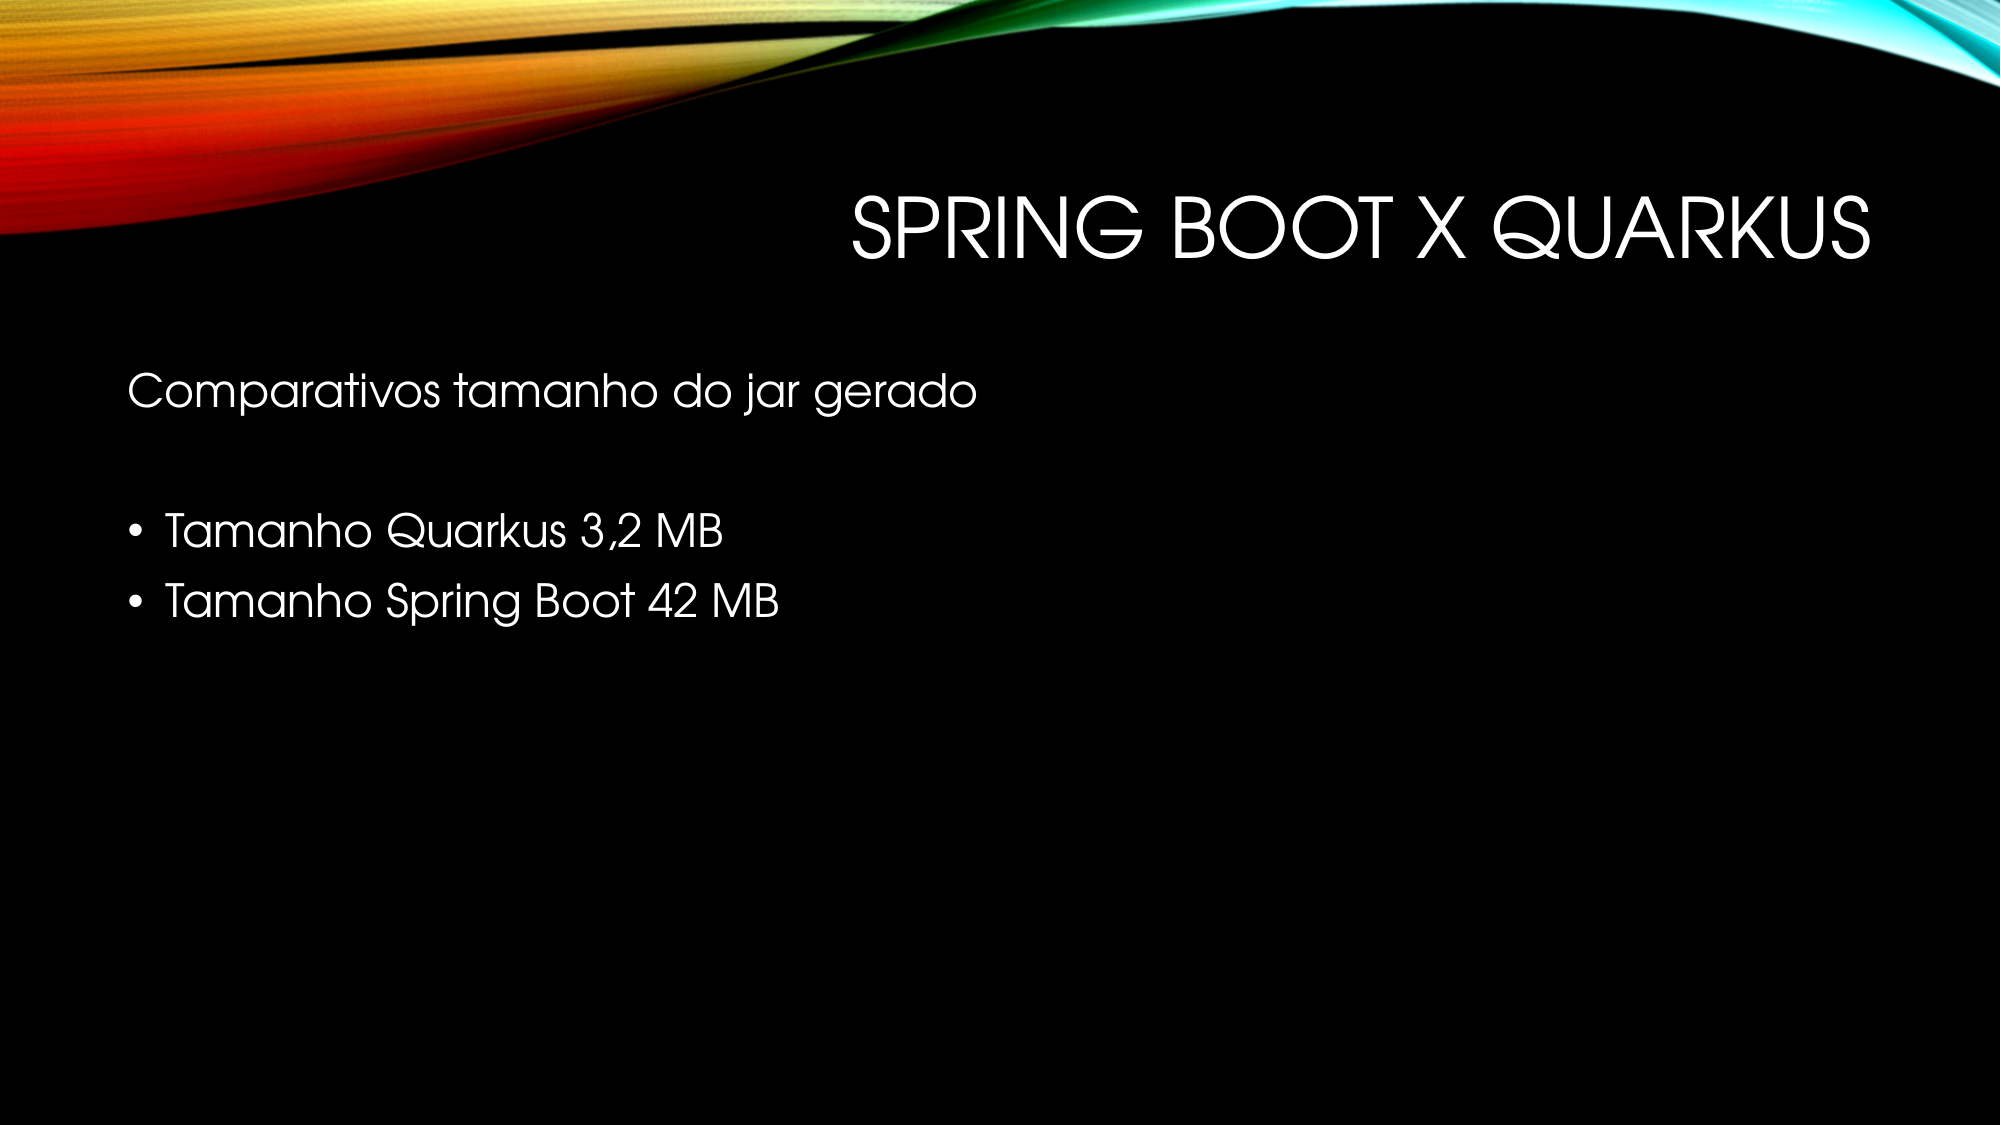

# SPRING boot x quarkus
Comparativos tamanho do jar gerado

Tamanho Quarkus 3,2 MB
Tamanho Spring Boot 42 MB